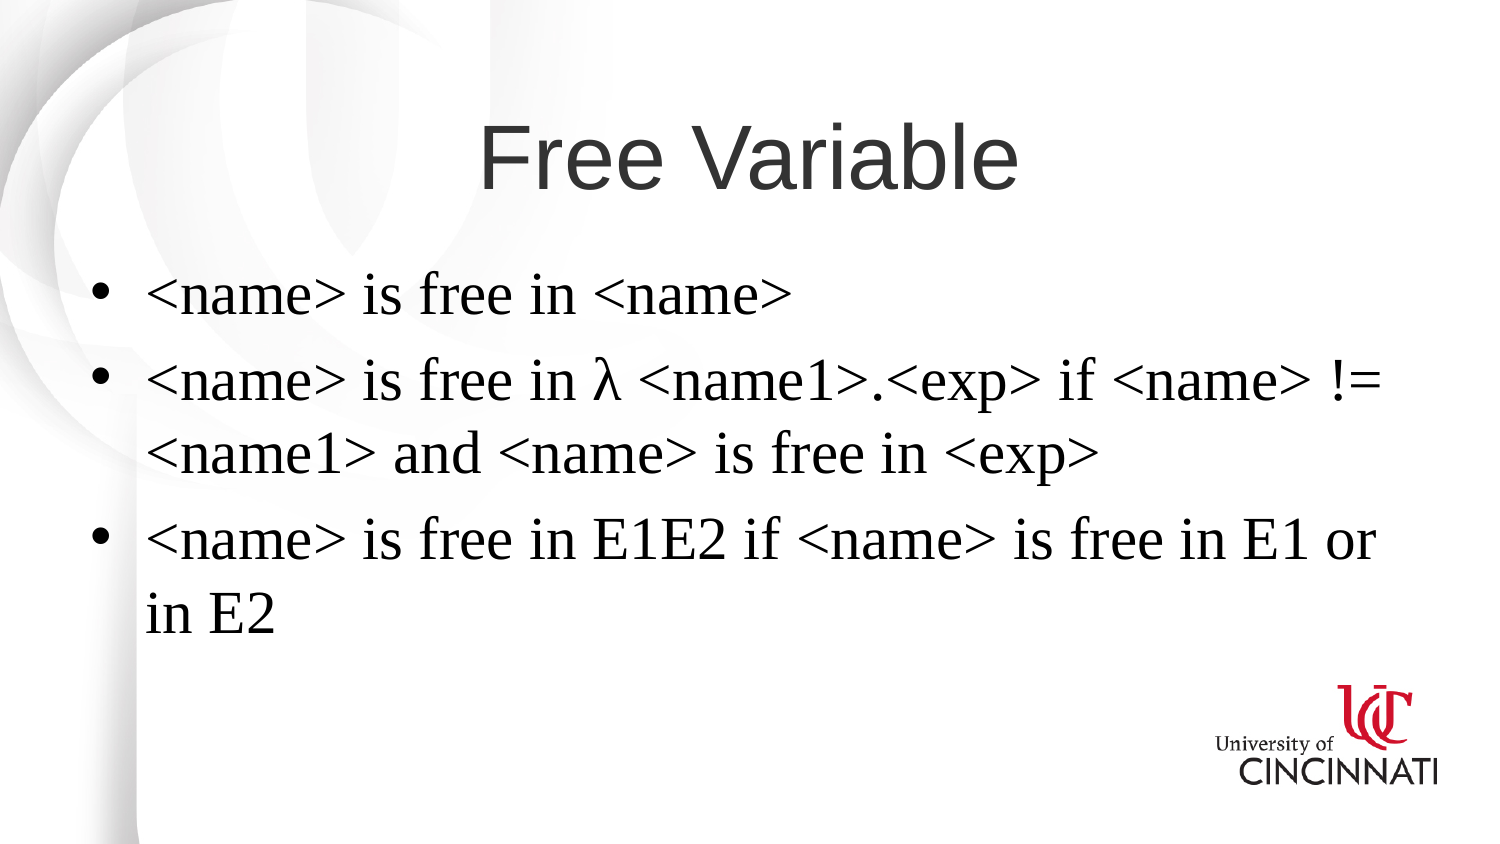

# Free Variable
<name> is free in <name>
<name> is free in λ <name1>.<exp> if <name> != <name1> and <name> is free in <exp>
<name> is free in E1E2 if <name> is free in E1 or in E2